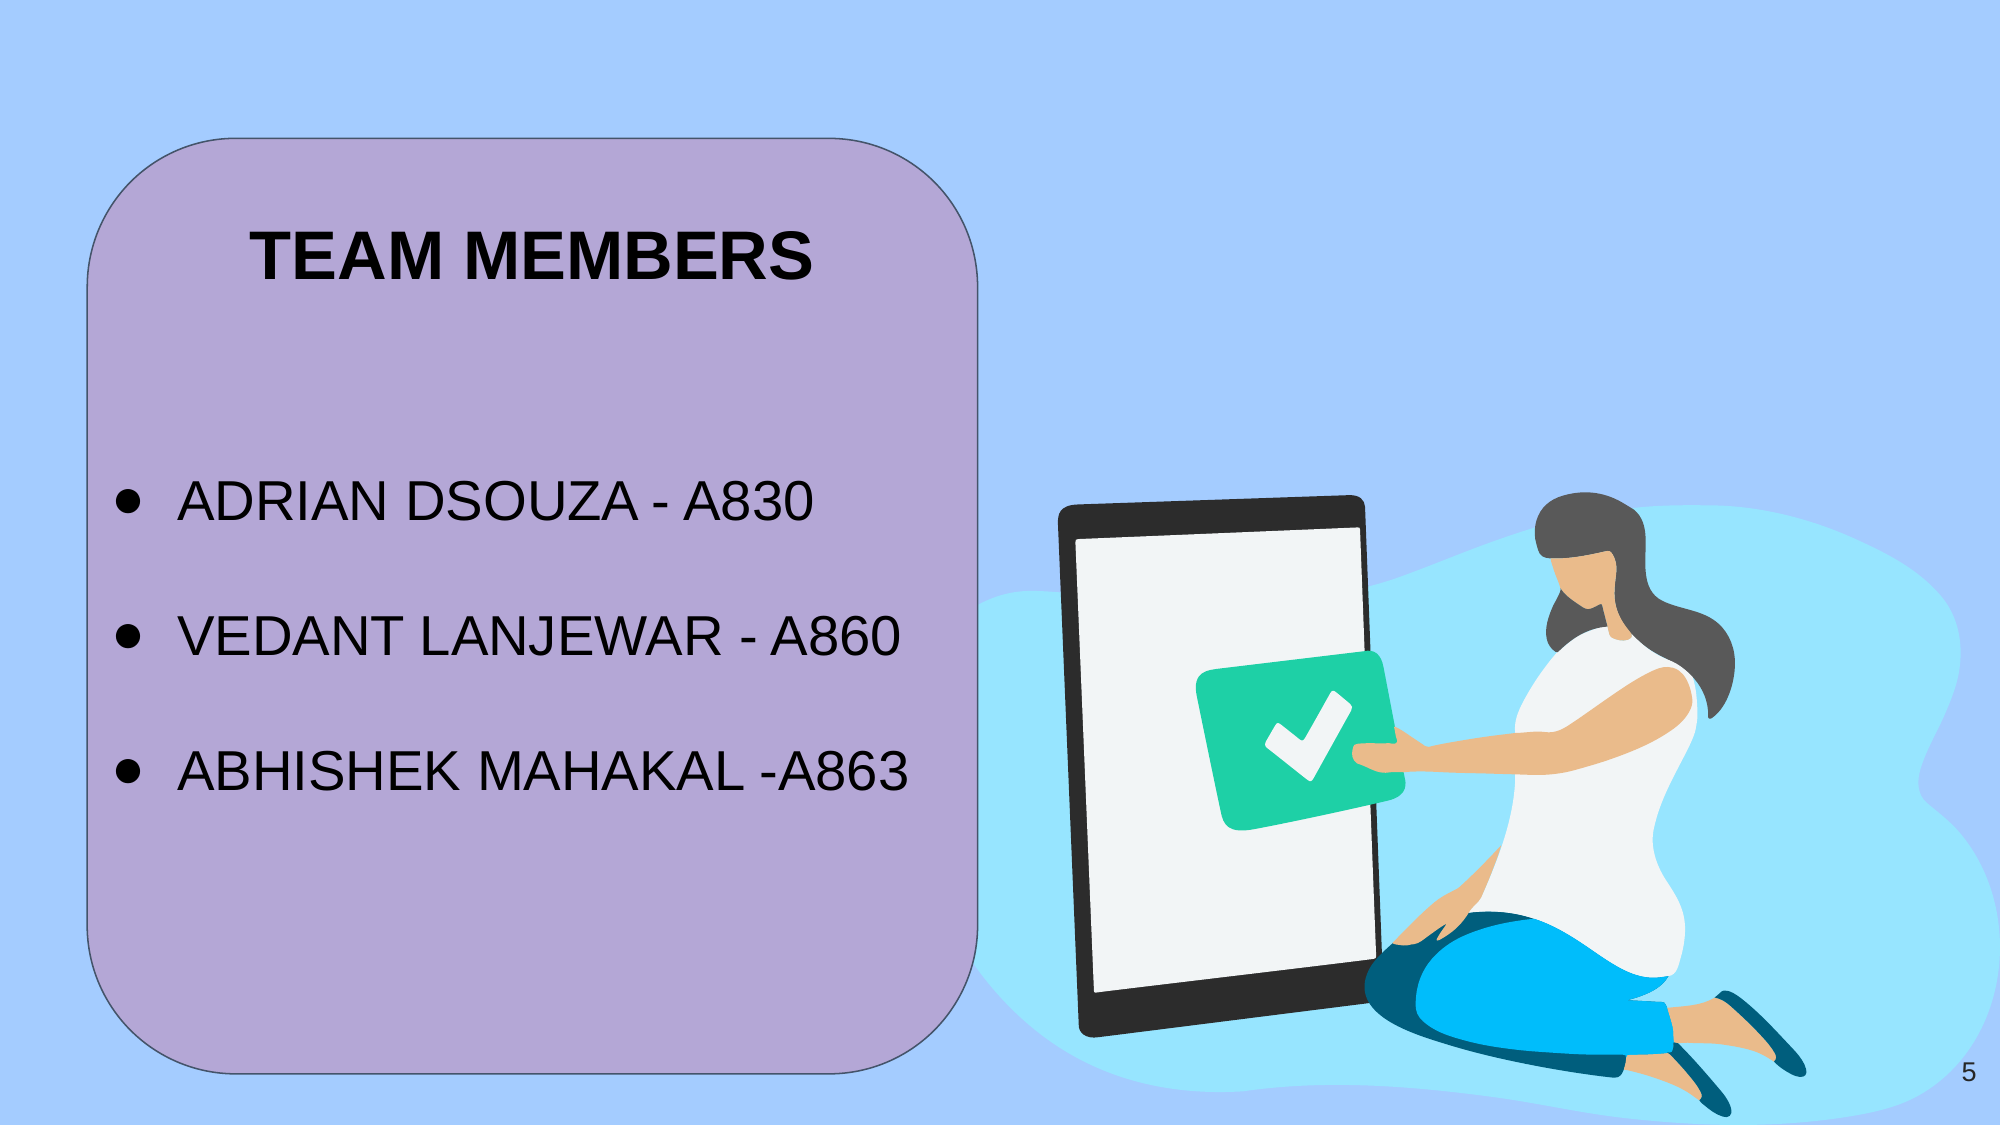

TEAM MEMBERS
ADRIAN DSOUZA - A830

VEDANT LANJEWAR - A860

ABHISHEK MAHAKAL -A863

5